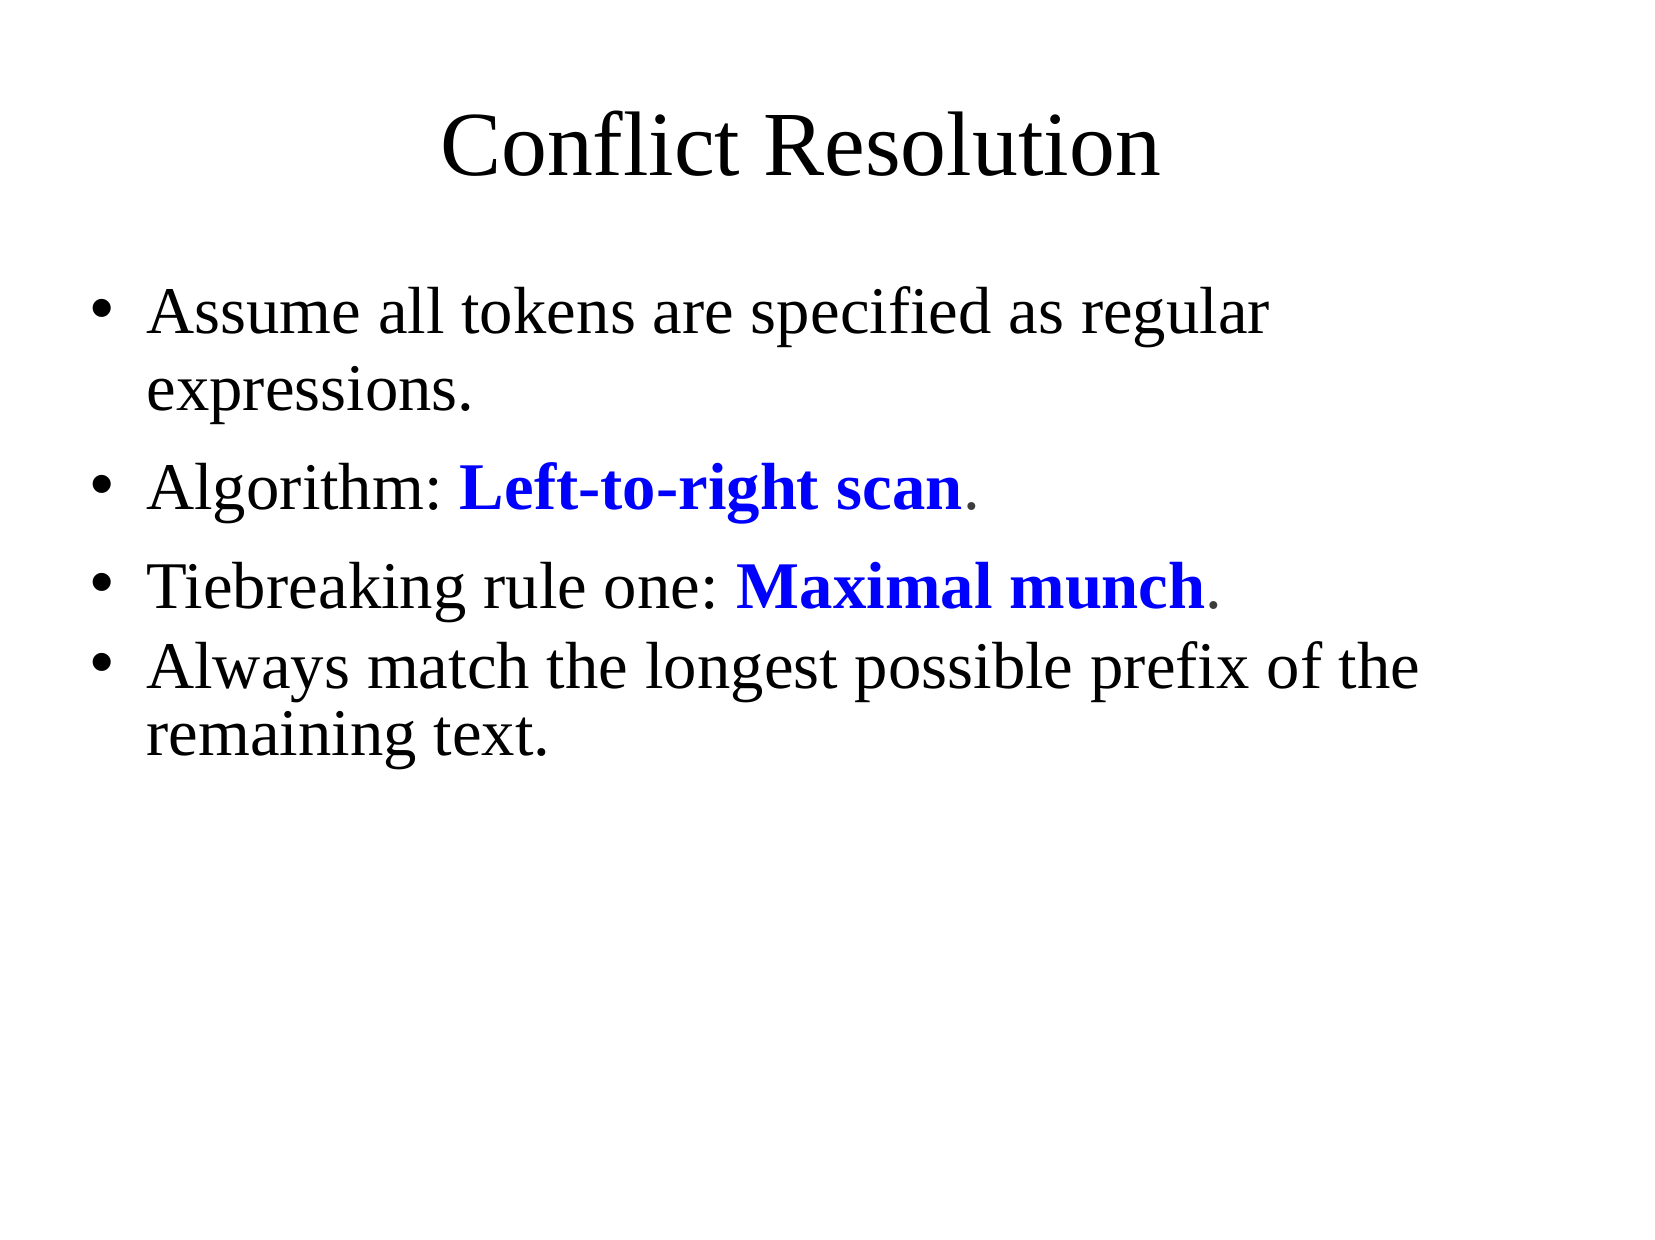

# Conflict Resolution
Assume all tokens are specified as regular expressions.
Algorithm: Left-to-right scan.
Tiebreaking rule one: Maximal munch.
Always match the longest possible prefix of the remaining text.